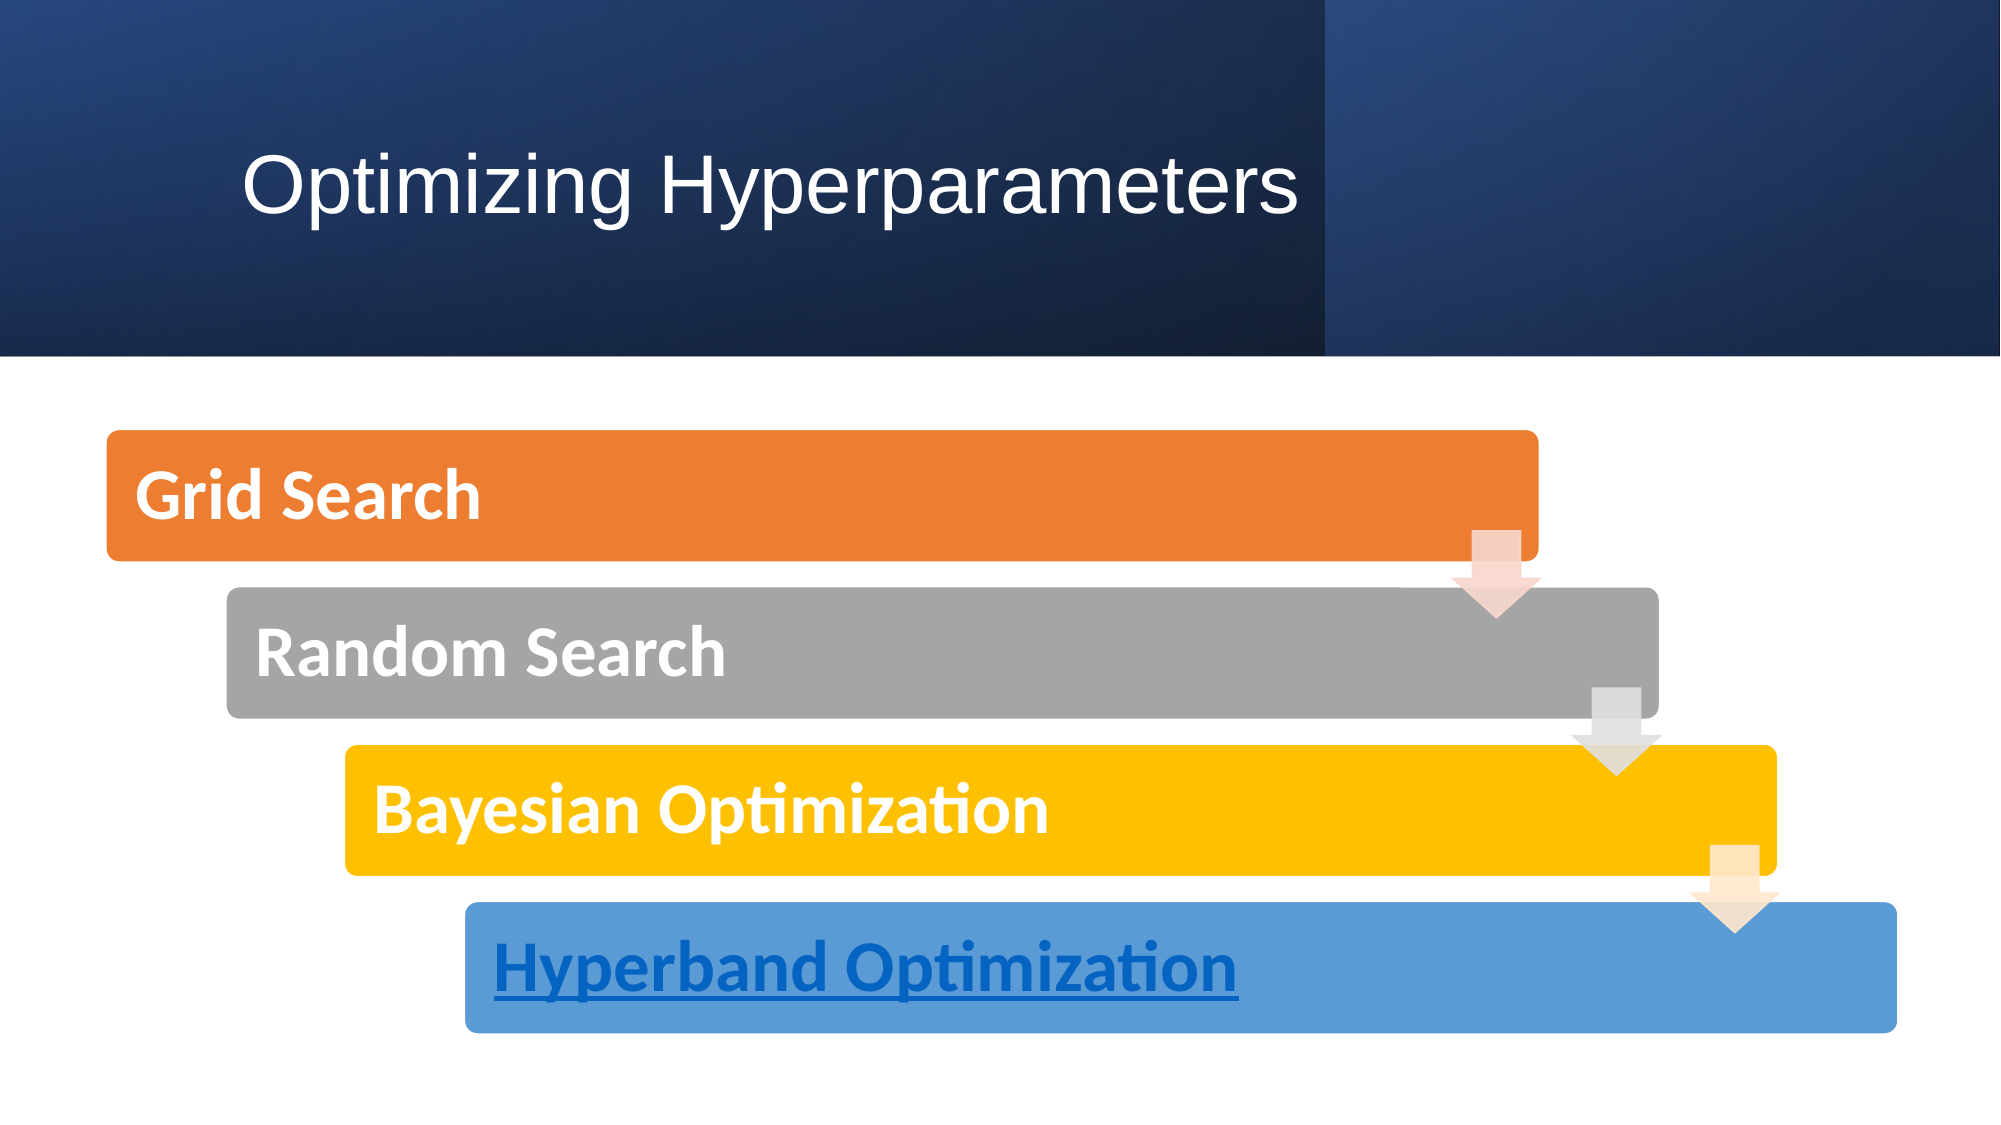

# Optimizing Hyperparameters
Grid Search
Random Search
Bayesian Optimization
Hyperband Optimization